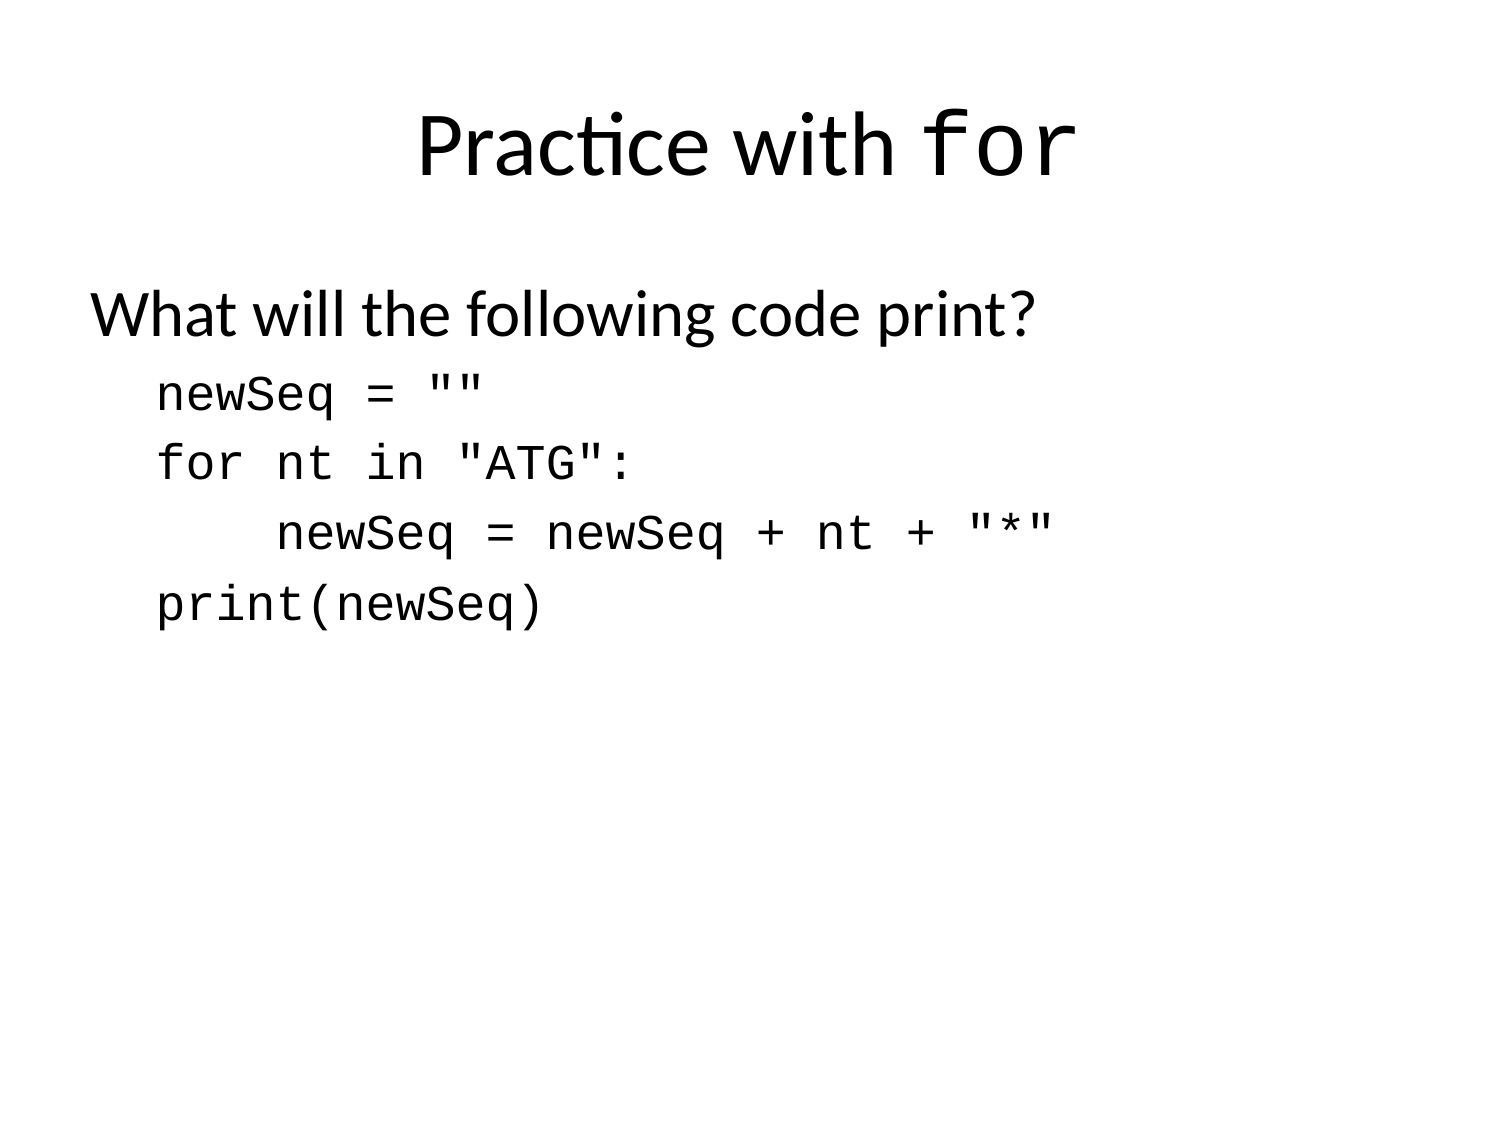

# Practice with for
What will the following code print?
newSeq = ""
for nt in "ATG":
    newSeq = newSeq + nt + "*"
print(newSeq)